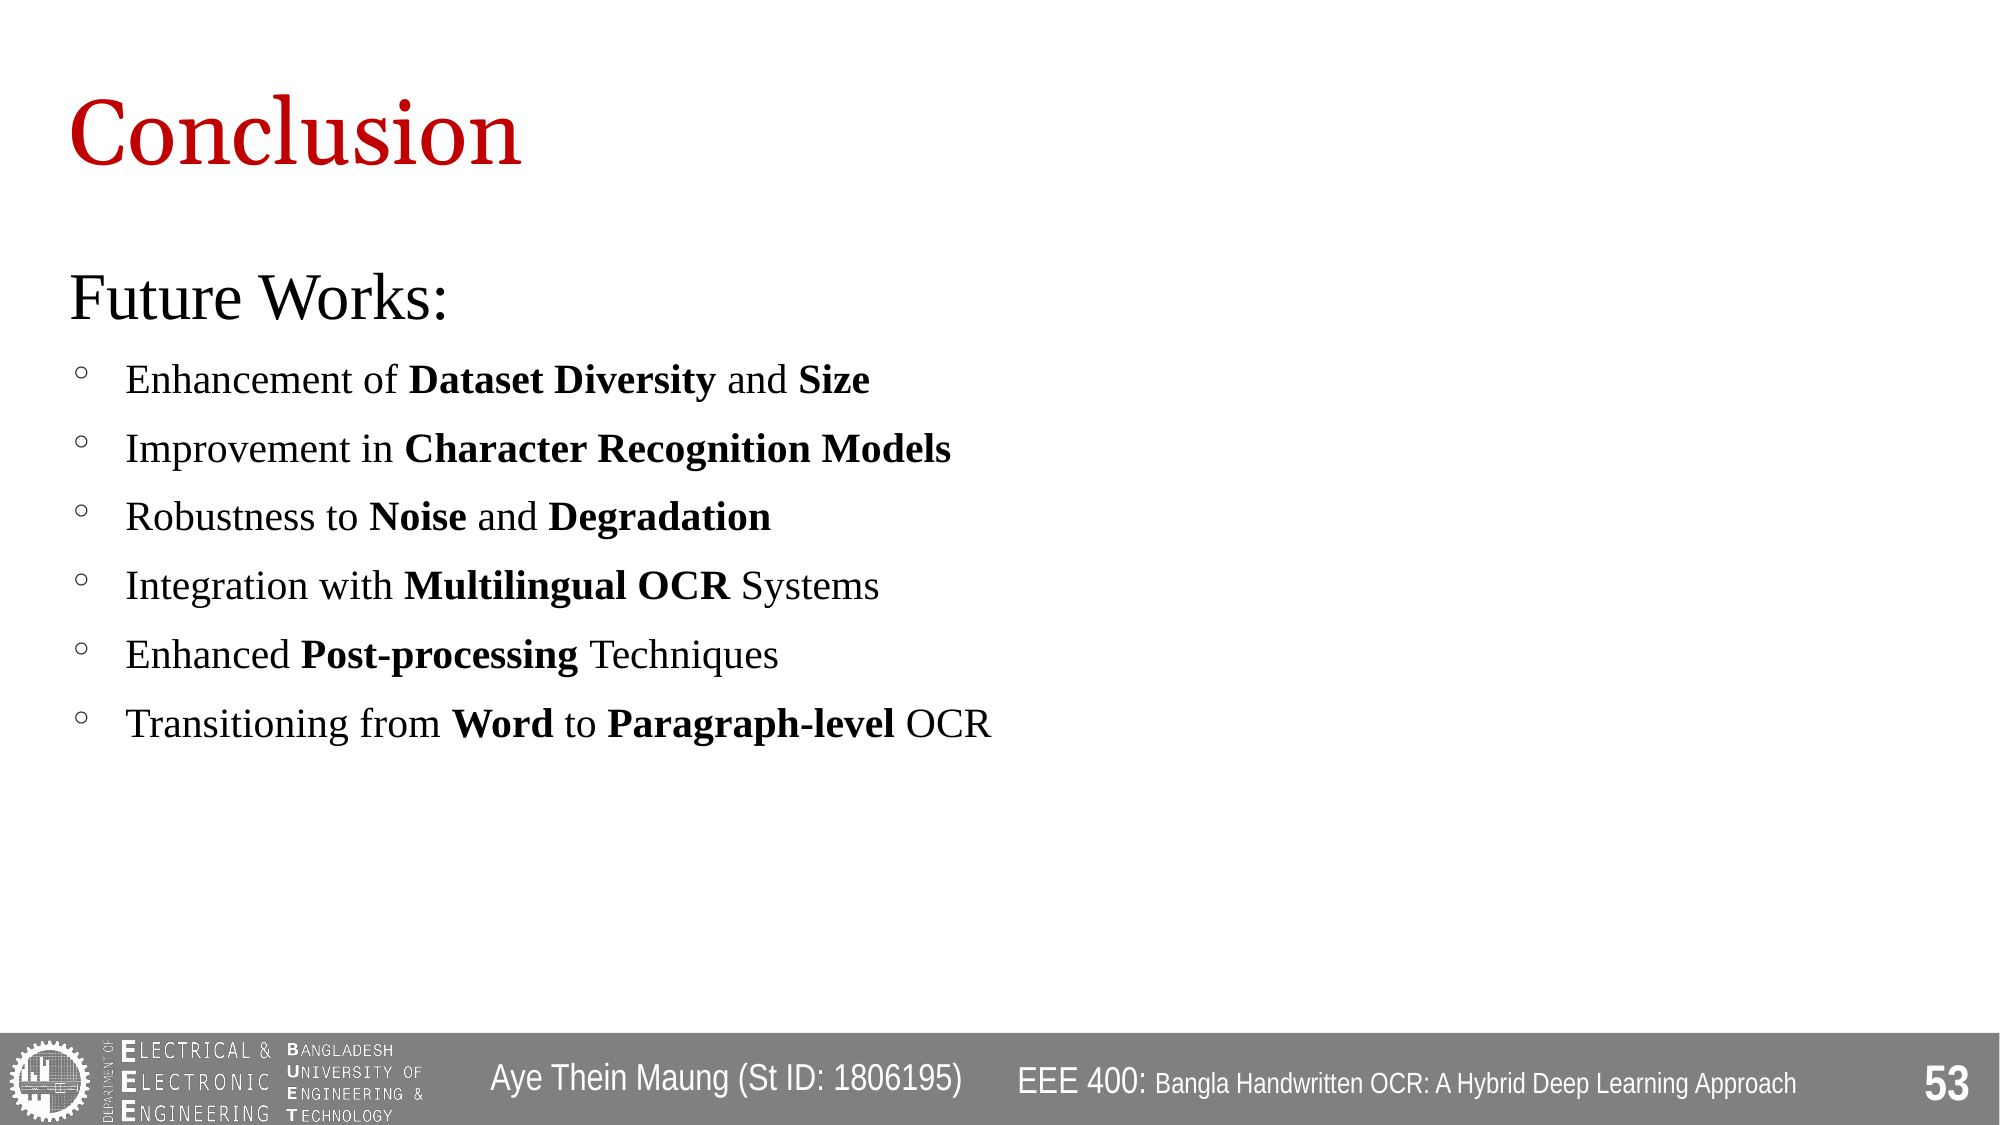

# Conclusion
Future Works:
Enhancement of Dataset Diversity and Size
Improvement in Character Recognition Models
Robustness to Noise and Degradation
Integration with Multilingual OCR Systems
Enhanced Post-processing Techniques
Transitioning from Word to Paragraph-level OCR

Aye Thein Maung (St ID: 1806195)
EEE 400: Bangla Handwritten OCR: A Hybrid Deep Learning Approach
53